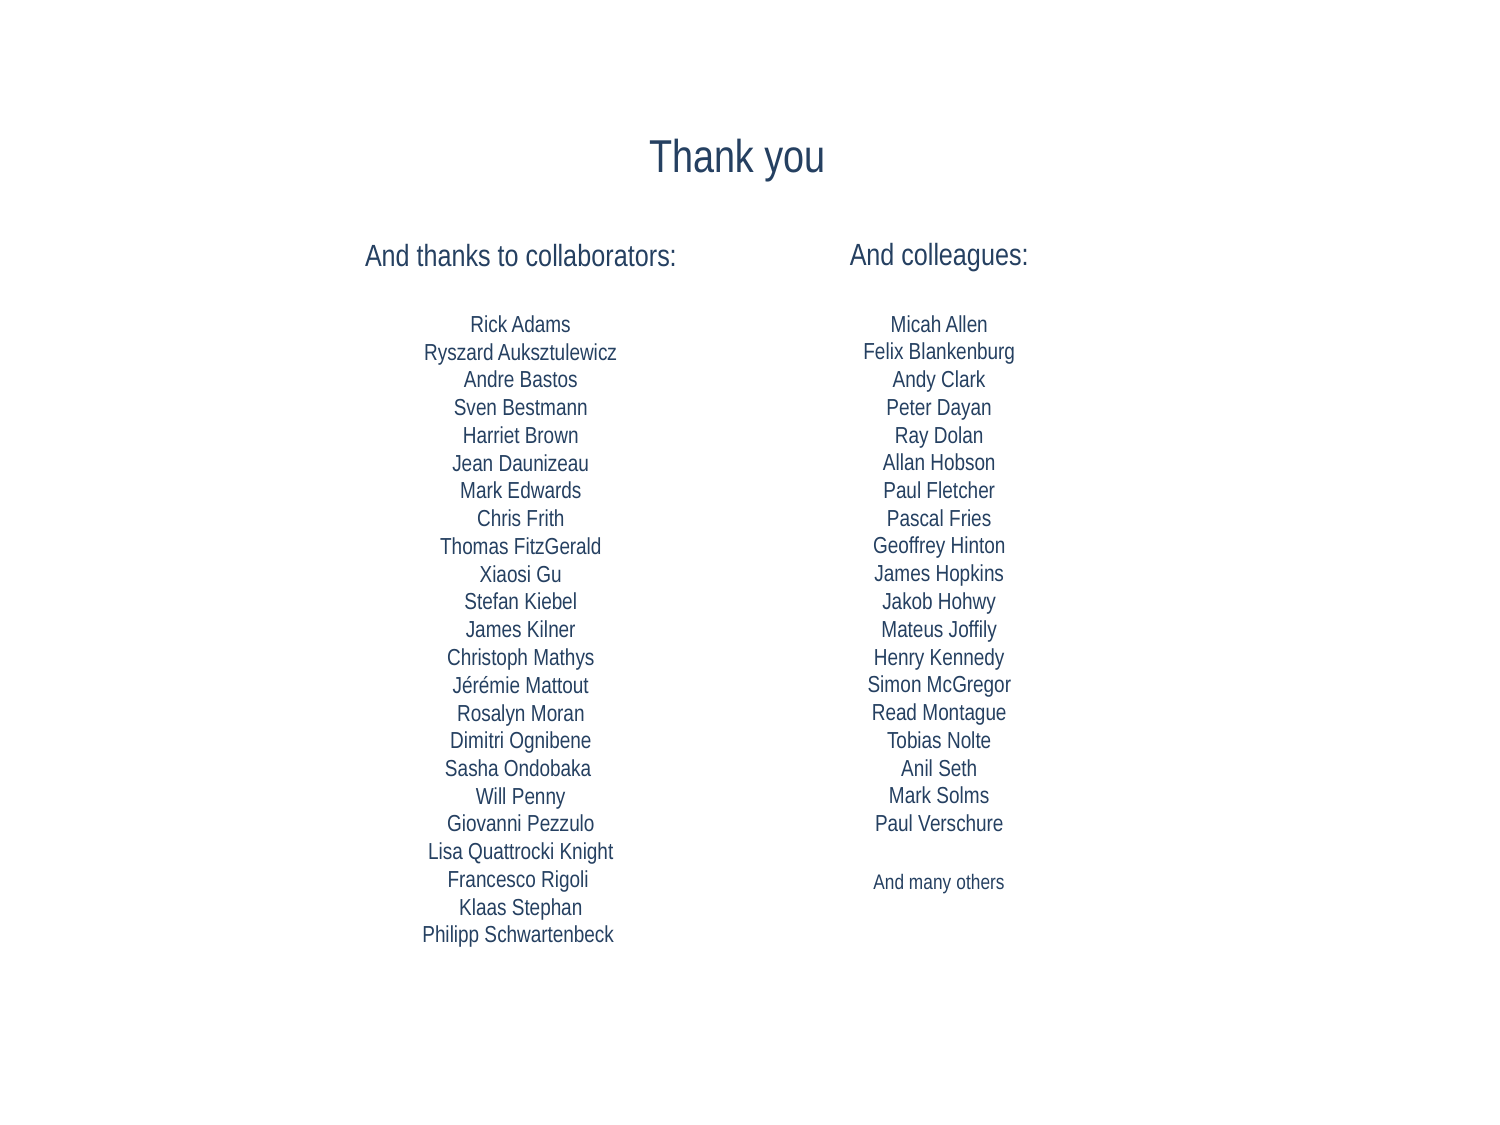

Thank you
And colleagues:

Micah Allen
Felix Blankenburg
Andy Clark
Peter Dayan
Ray Dolan
Allan Hobson
Paul Fletcher
Pascal Fries
Geoffrey Hinton
James Hopkins
Jakob Hohwy
Mateus Joffily
Henry Kennedy
Simon McGregor
Read Montague
Tobias Nolte
Anil Seth
Mark Solms
Paul Verschure

And many others
And thanks to collaborators:

Rick Adams
Ryszard Auksztulewicz
Andre Bastos
Sven Bestmann
Harriet Brown
Jean Daunizeau
Mark Edwards
Chris Frith
Thomas FitzGerald
Xiaosi Gu
Stefan Kiebel
James Kilner
Christoph Mathys
Jérémie Mattout
Rosalyn Moran
Dimitri Ognibene
Sasha Ondobaka
Will Penny
Giovanni Pezzulo
Lisa Quattrocki Knight
Francesco Rigoli
Klaas Stephan
Philipp Schwartenbeck